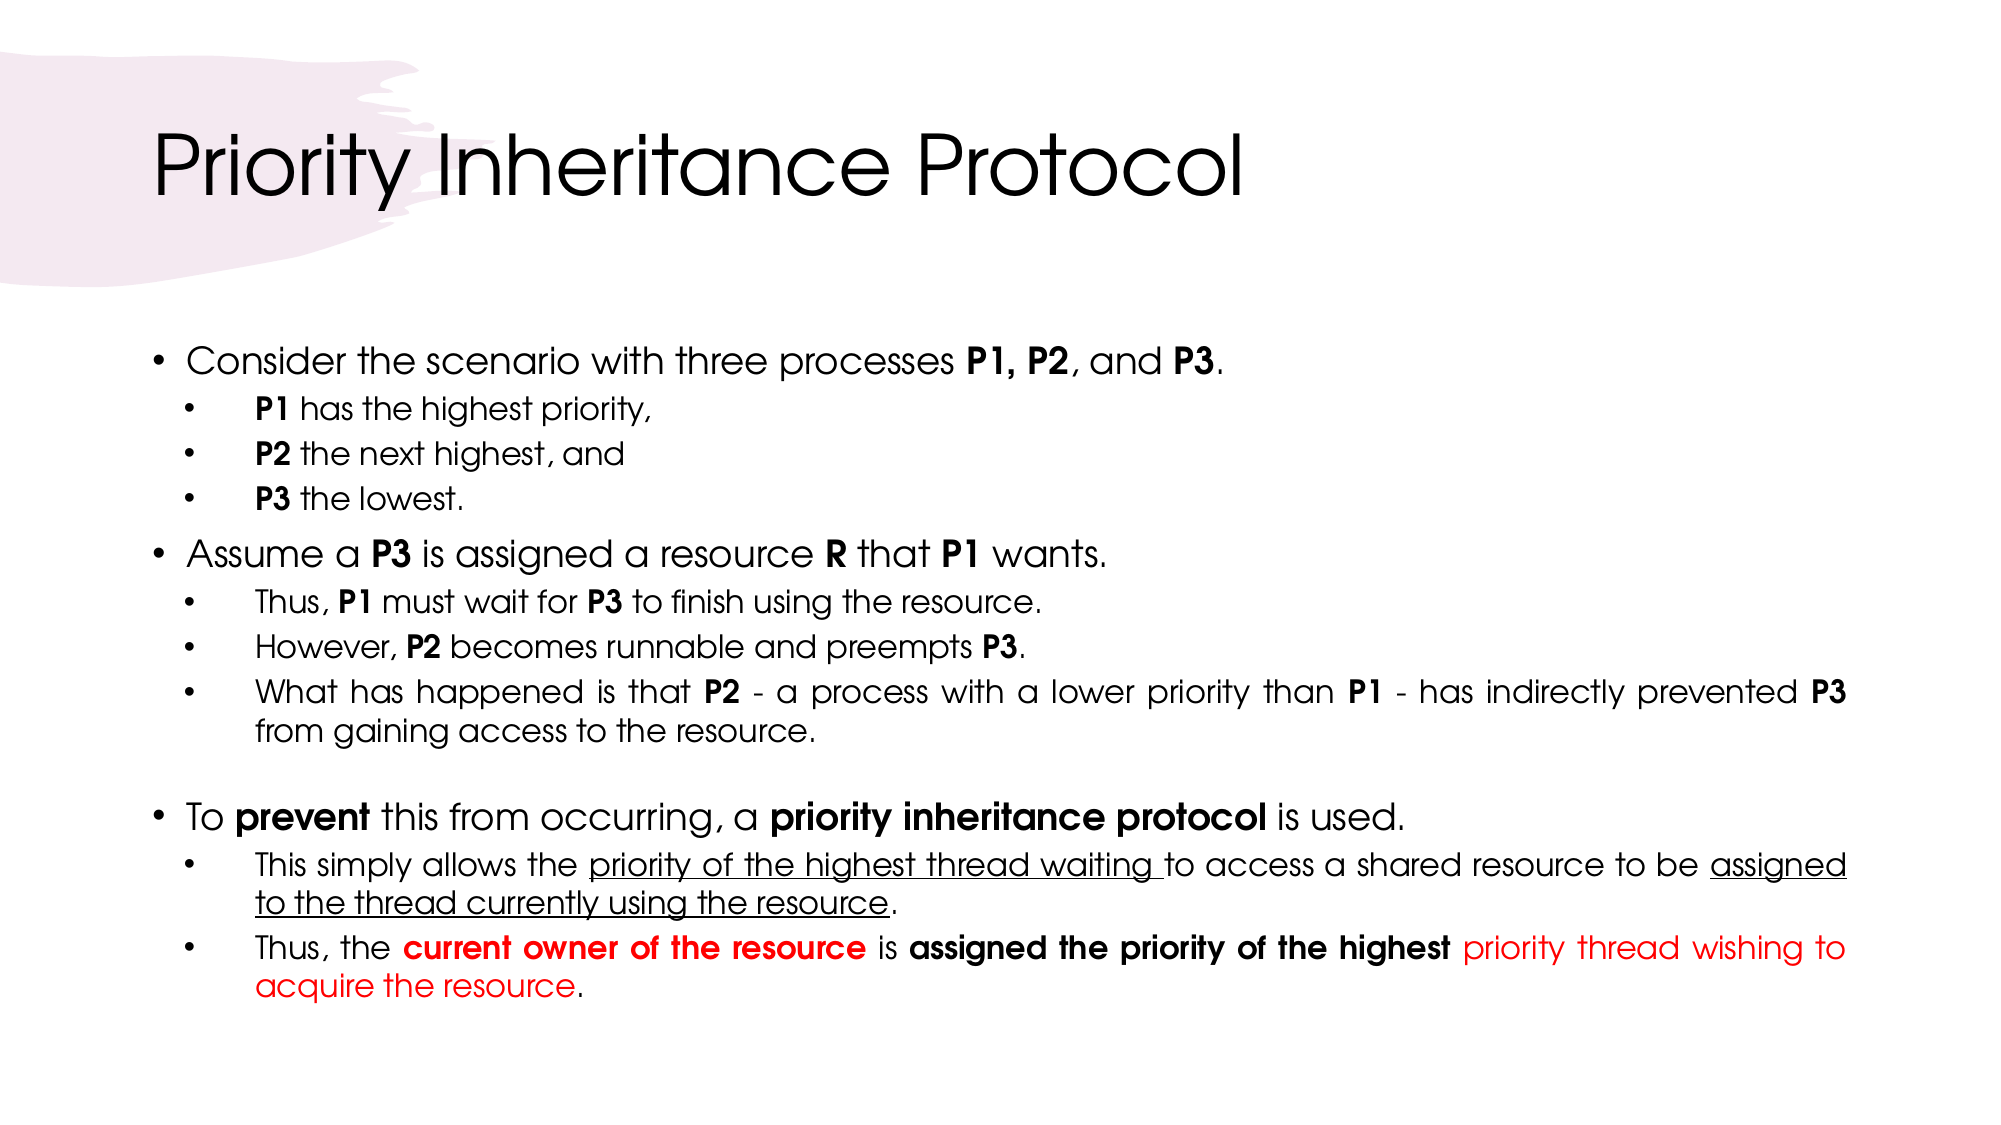

# Priority Inheritance Protocol
Consider the scenario with three processes P1, P2, and P3.
P1 has the highest priority,
P2 the next highest, and
P3 the lowest.
Assume a P3 is assigned a resource R that P1 wants.
Thus, P1 must wait for P3 to finish using the resource.
However, P2 becomes runnable and preempts P3.
What has happened is that P2 - a process with a lower priority than P1 - has indirectly prevented P3 from gaining access to the resource.

To prevent this from occurring, a priority inheritance protocol is used.
This simply allows the priority of the highest thread waiting to access a shared resource to be assigned to the thread currently using the resource.
Thus, the current owner of the resource is assigned the priority of the highest priority thread wishing to acquire the resource.